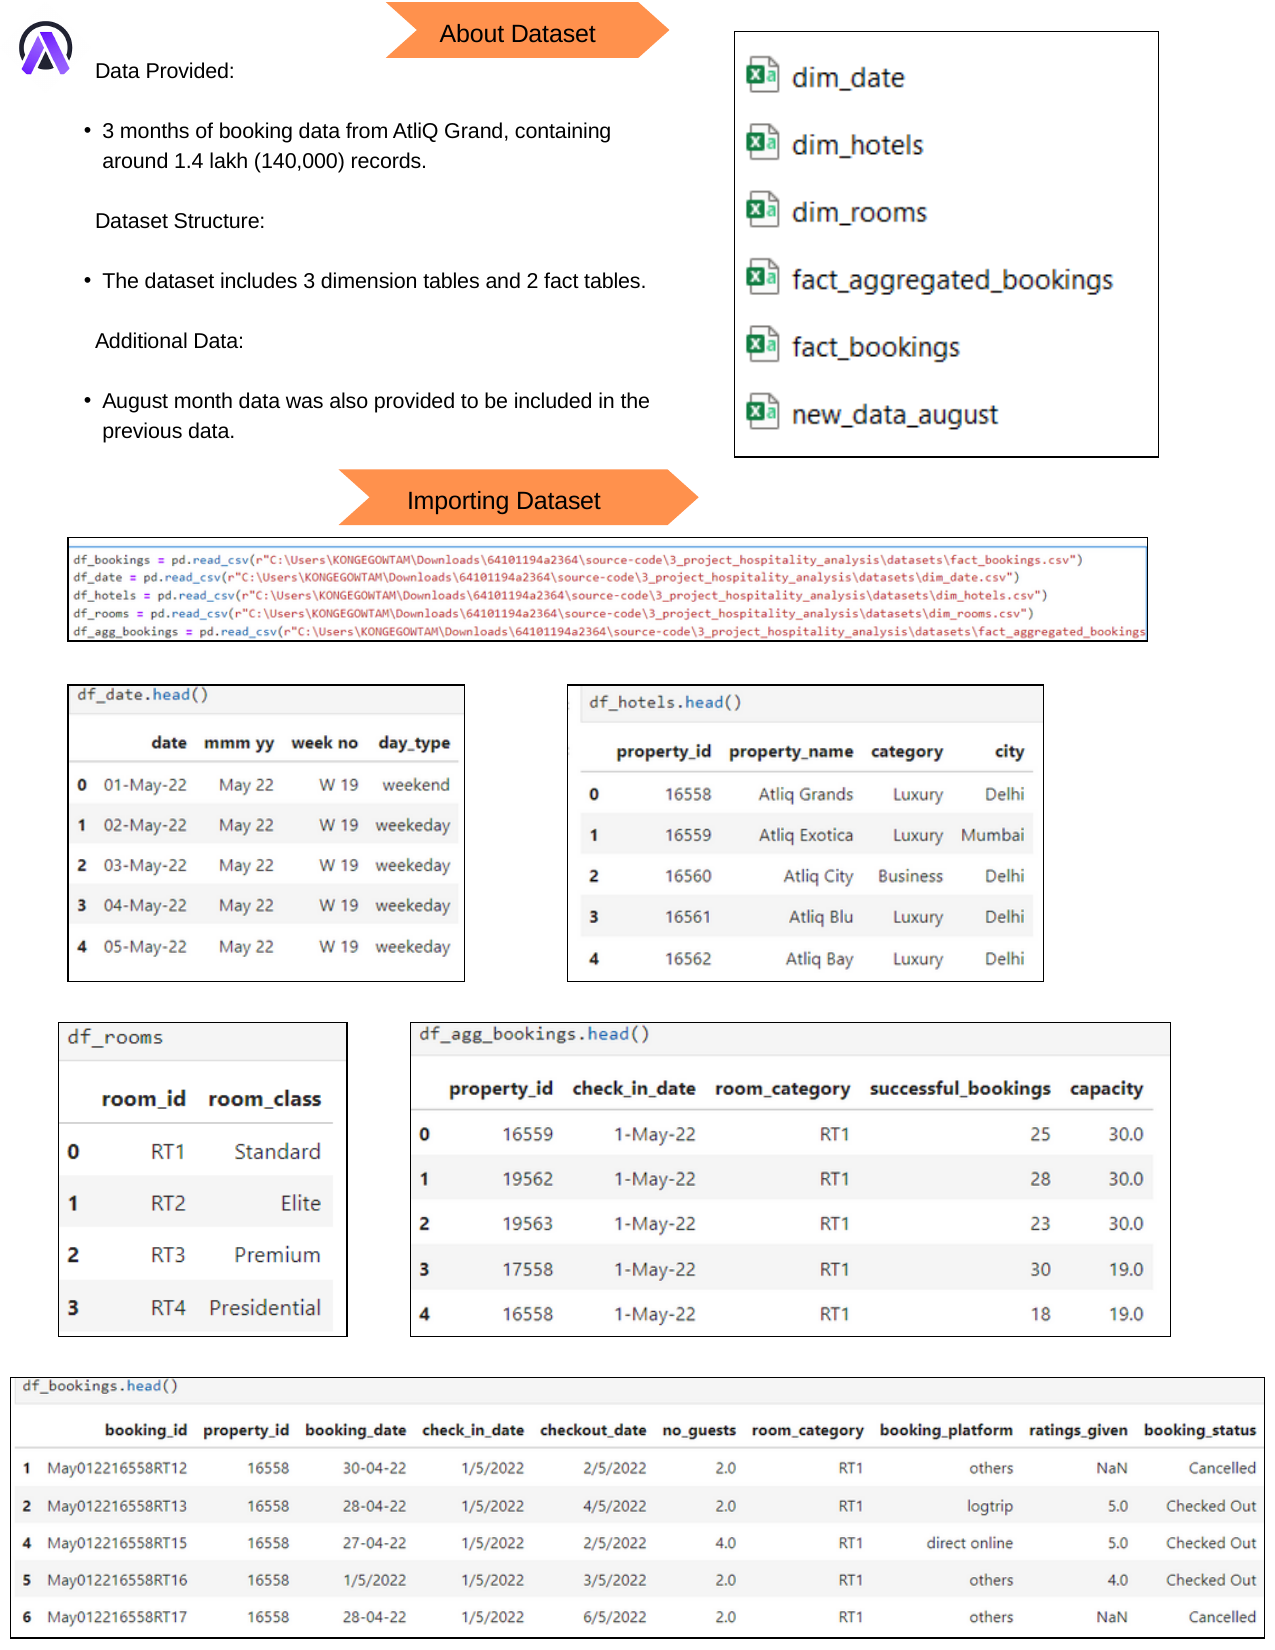

About Dataset

     Data Provided:

3 months of booking data from AtliQ Grand, containing around 1.4 lakh (140,000) records.

     Dataset Structure:

The dataset includes 3 dimension tables and 2 fact tables.

     Additional Data:

August month data was also provided to be included in the previous data.

Importing Dataset